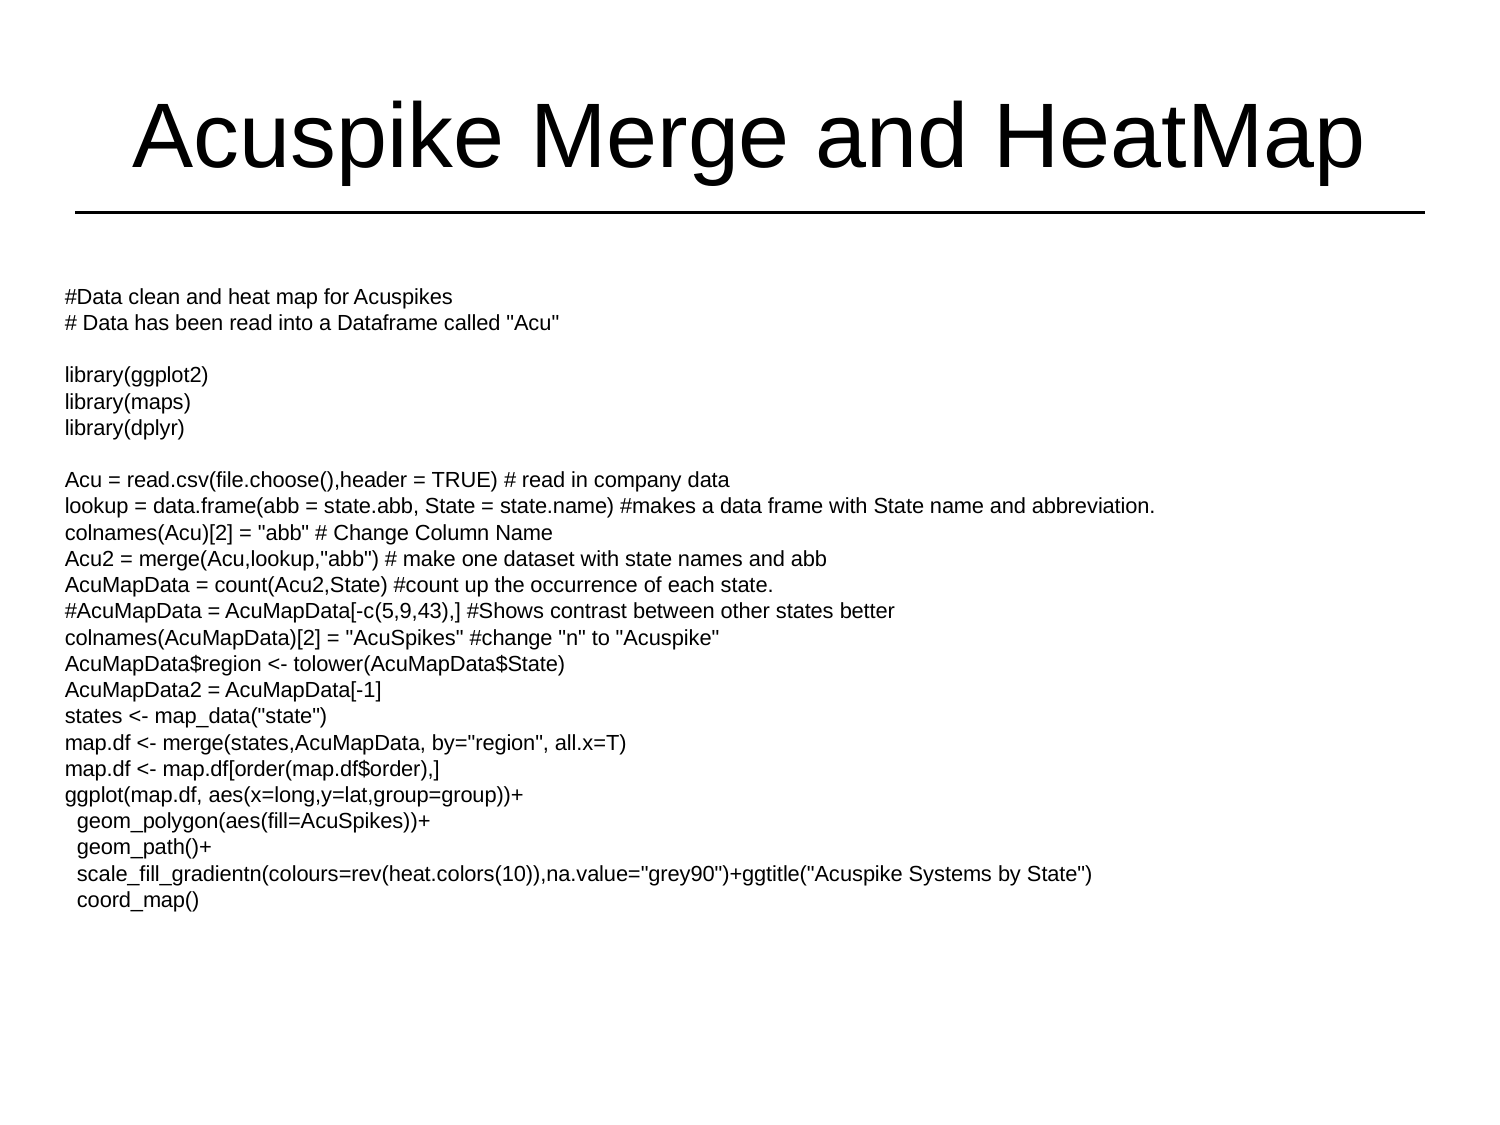

# Acuspike Merge and HeatMap
#Data clean and heat map for Acuspikes
# Data has been read into a Dataframe called "Acu"

library(ggplot2)
library(maps)
library(dplyr)

Acu = read.csv(file.choose(),header = TRUE) # read in company data
lookup = data.frame(abb = state.abb, State = state.name) #makes a data frame with State name and abbreviation.
colnames(Acu)[2] = "abb" # Change Column Name
Acu2 = merge(Acu,lookup,"abb") # make one dataset with state names and abb
AcuMapData = count(Acu2,State) #count up the occurrence of each state.
#AcuMapData = AcuMapData[-c(5,9,43),] #Shows contrast between other states better
colnames(AcuMapData)[2] = "AcuSpikes" #change "n" to "Acuspike"
AcuMapData$region <- tolower(AcuMapData$State)
AcuMapData2 = AcuMapData[-1]
states <- map_data("state")
map.df <- merge(states,AcuMapData, by="region", all.x=T)
map.df <- map.df[order(map.df$order),]
ggplot(map.df, aes(x=long,y=lat,group=group))+
  geom_polygon(aes(fill=AcuSpikes))+
  geom_path()+
  scale_fill_gradientn(colours=rev(heat.colors(10)),na.value="grey90")+ggtitle("Acuspike Systems by State")
  coord_map()